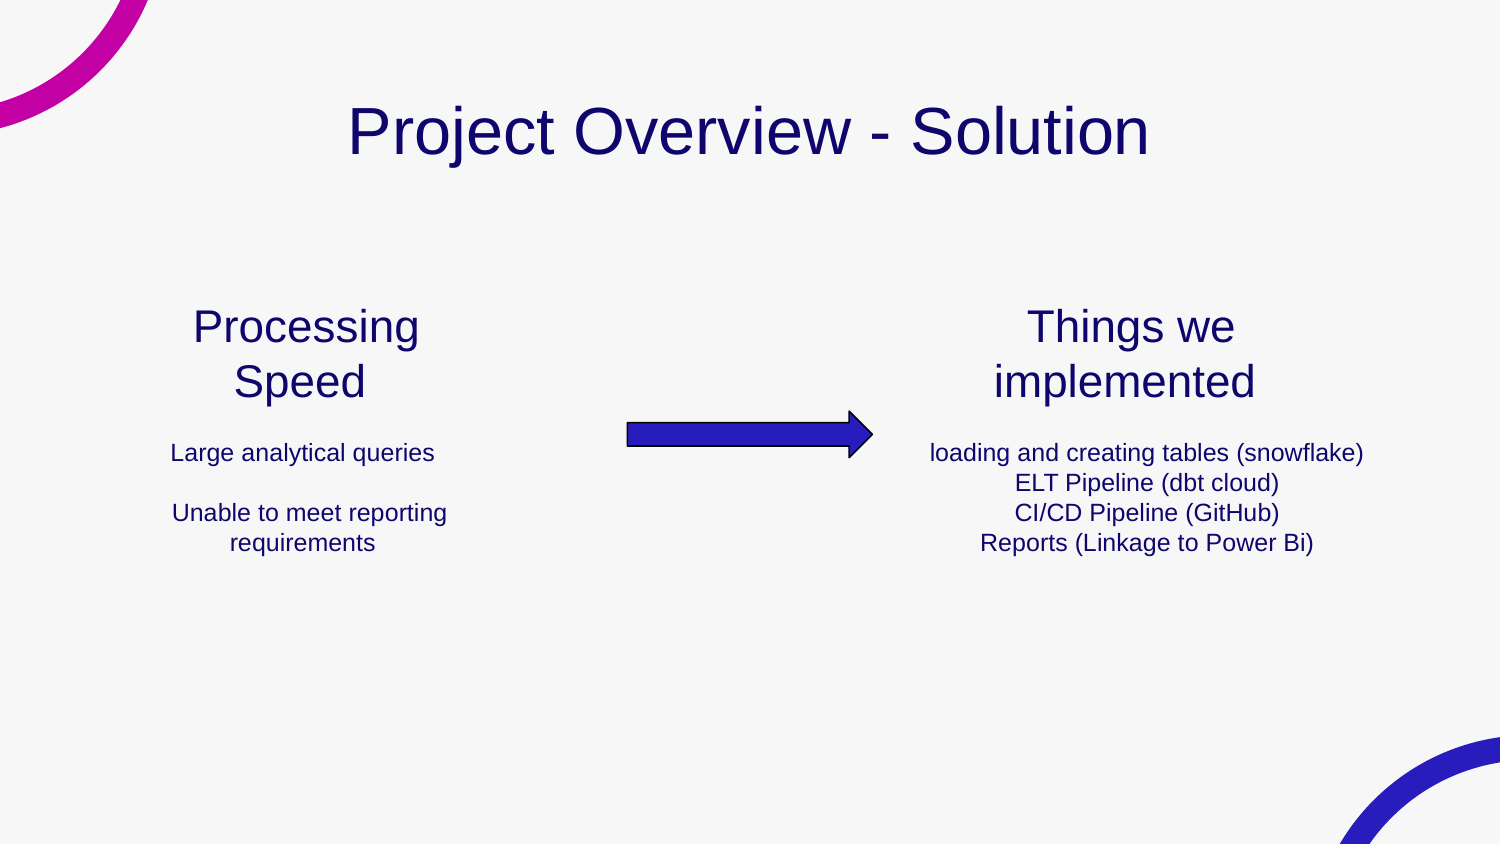

# Project Overview - Solution

Processing Speed
Things we implemented

Large analytical queries

 Unable to meet reporting requirements
loading and creating tables (snowflake)
ELT Pipeline (dbt cloud)
CI/CD Pipeline (GitHub)
Reports (Linkage to Power Bi)